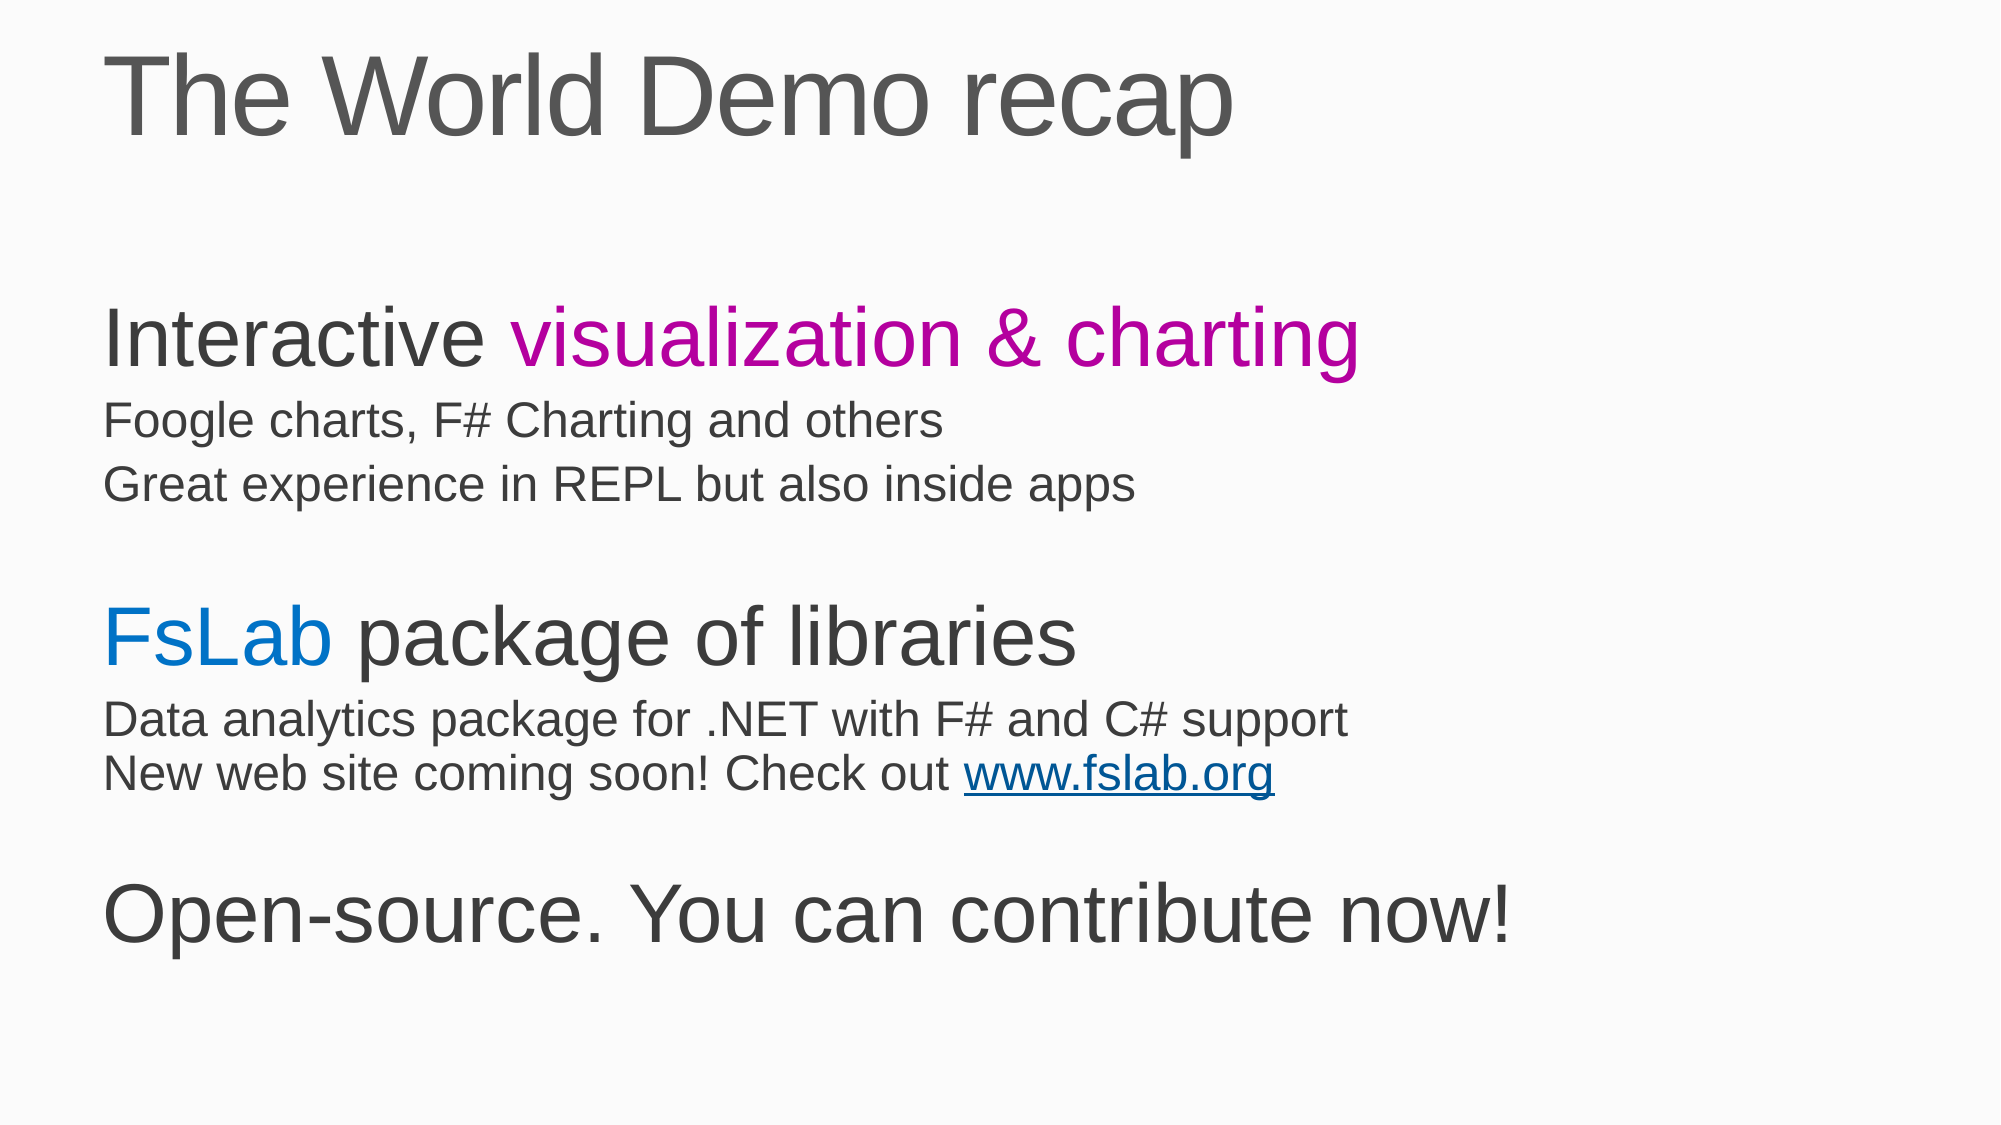

# The World Demo recap
Interactive visualization & charting
Foogle charts, F# Charting and others
Great experience in REPL but also inside apps

FsLab package of libraries
Data analytics package for .NET with F# and C# support
New web site coming soon! Check out www.fslab.org

Open-source. You can contribute now!